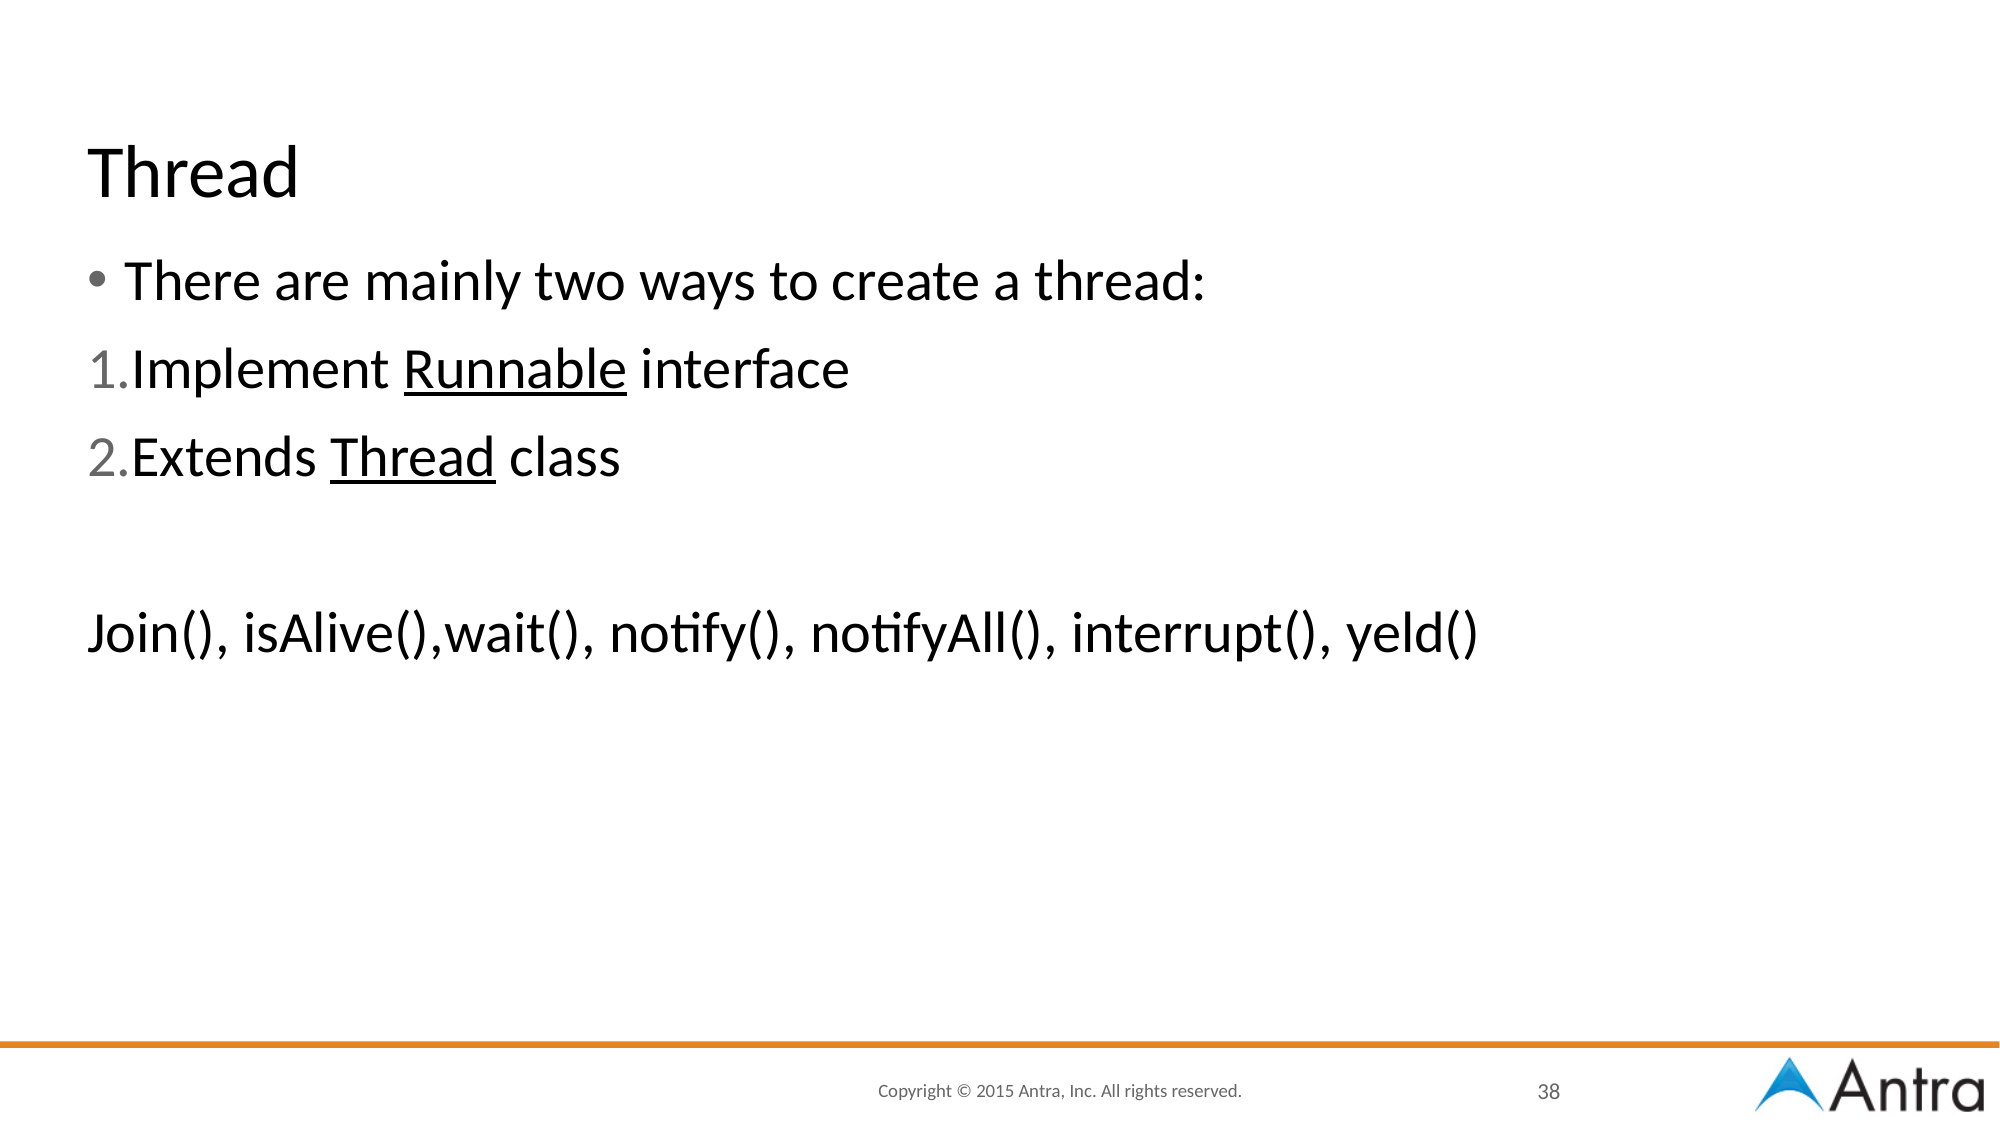

# Thread
There are mainly two ways to create a thread:
Implement Runnable interface
Extends Thread class

Join(), isAlive(),wait(), notify(), notifyAll(), interrupt(), yeld()

38